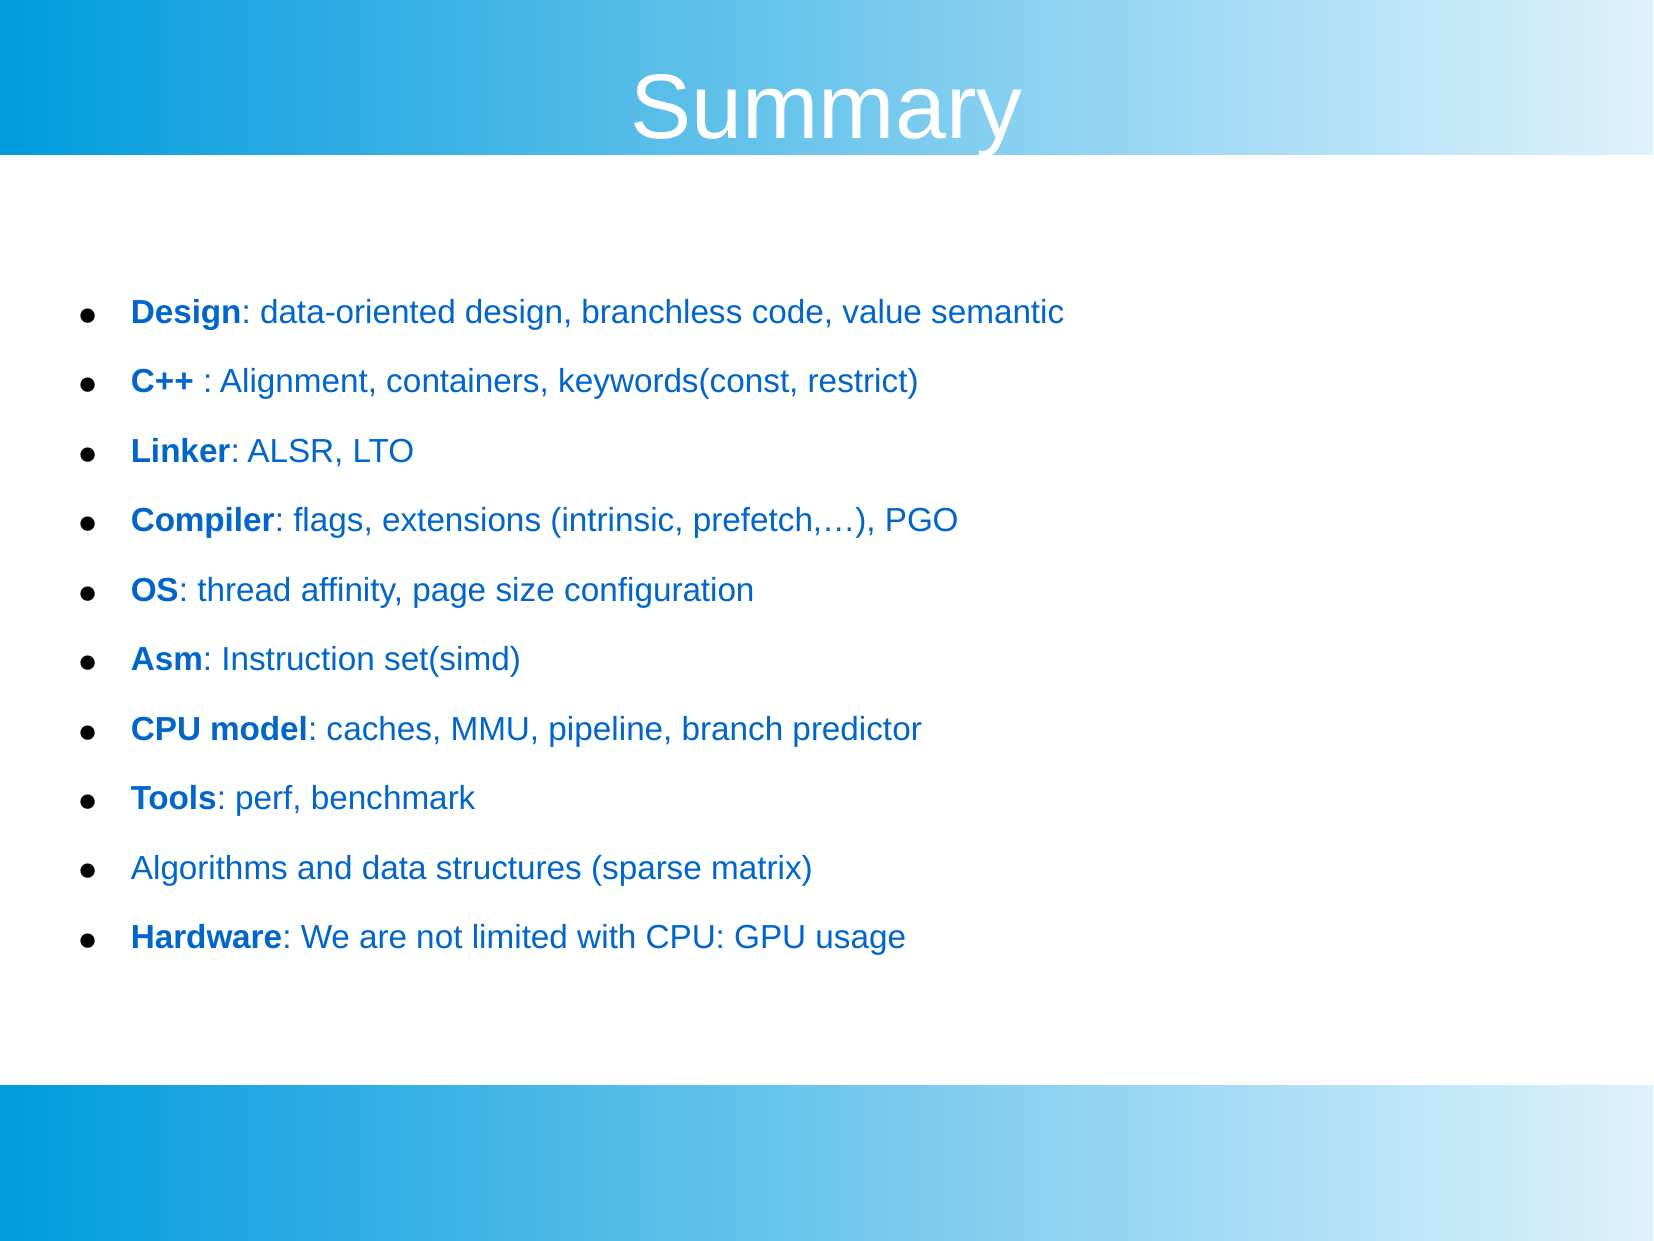

Summary

Design: data-oriented design, branchless code, value semantic
C++ : Alignment, containers, keywords(const, restrict)
Linker: ALSR, LTO
Compiler: flags, extensions (intrinsic, prefetch,…), PGO
OS: thread affinity, page size configuration
Asm: Instruction set(simd)
CPU model: caches, MMU, pipeline, branch predictor
Tools: perf, benchmark
Algorithms and data structures (sparse matrix)
Hardware: We are not limited with CPU: GPU usage